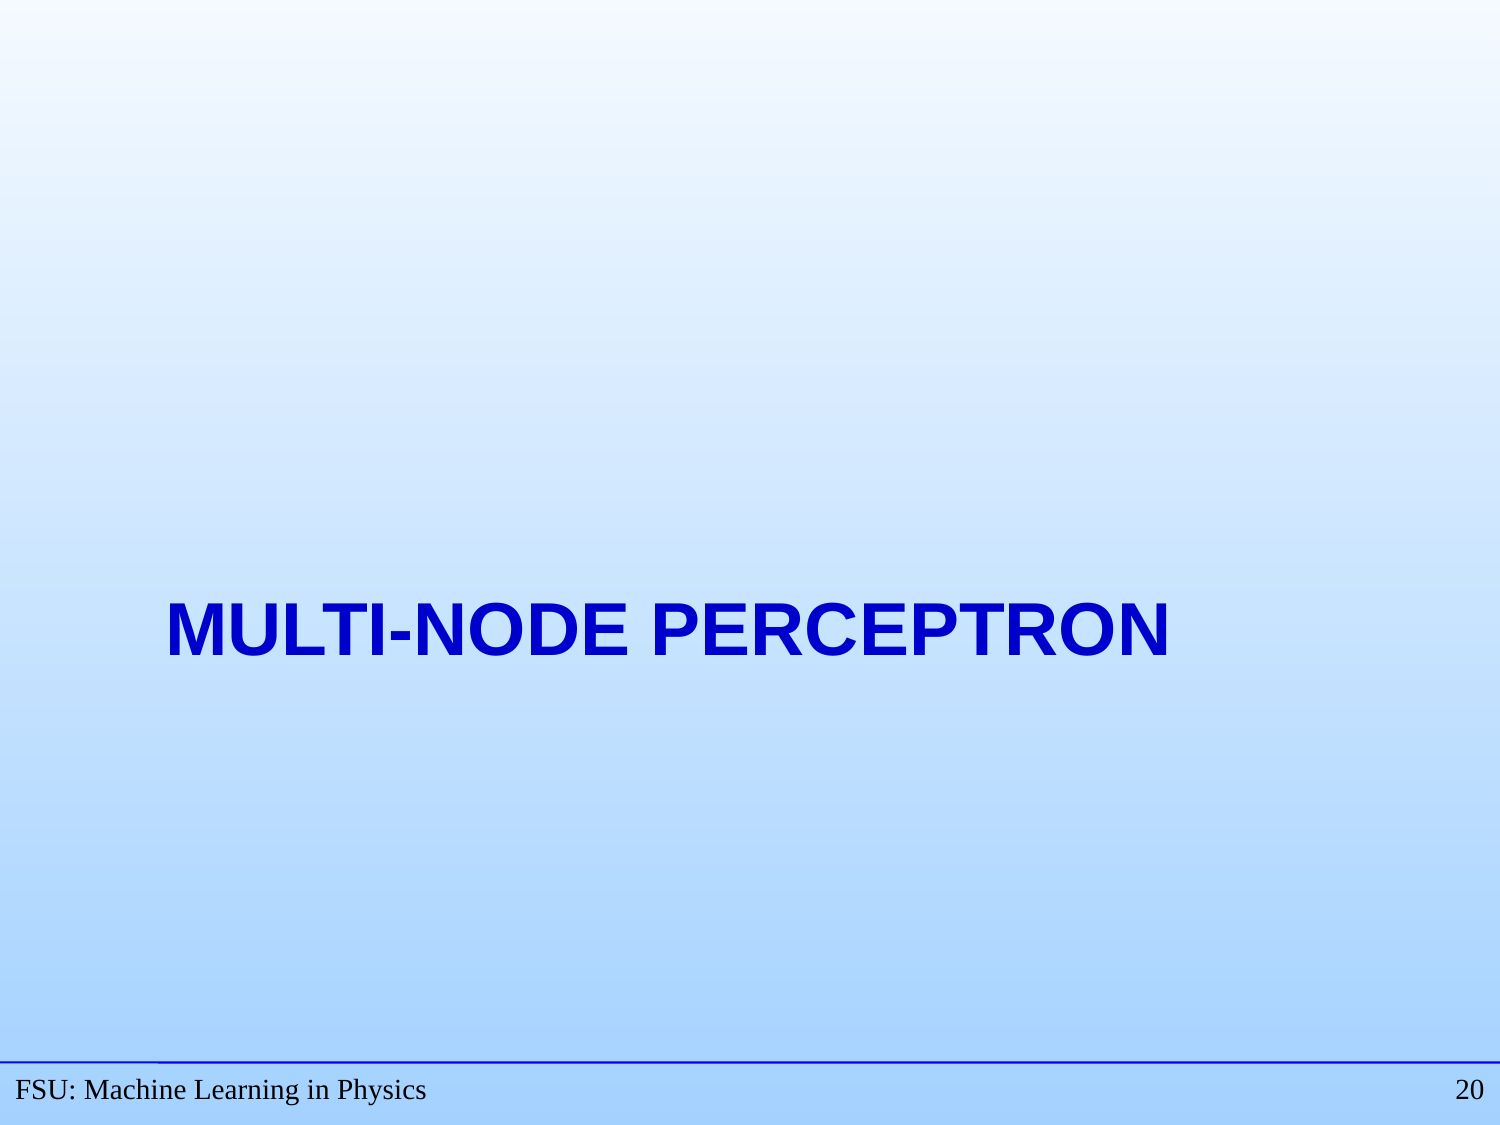

# Multi-Node perceptron
FSU: Machine Learning in Physics
20